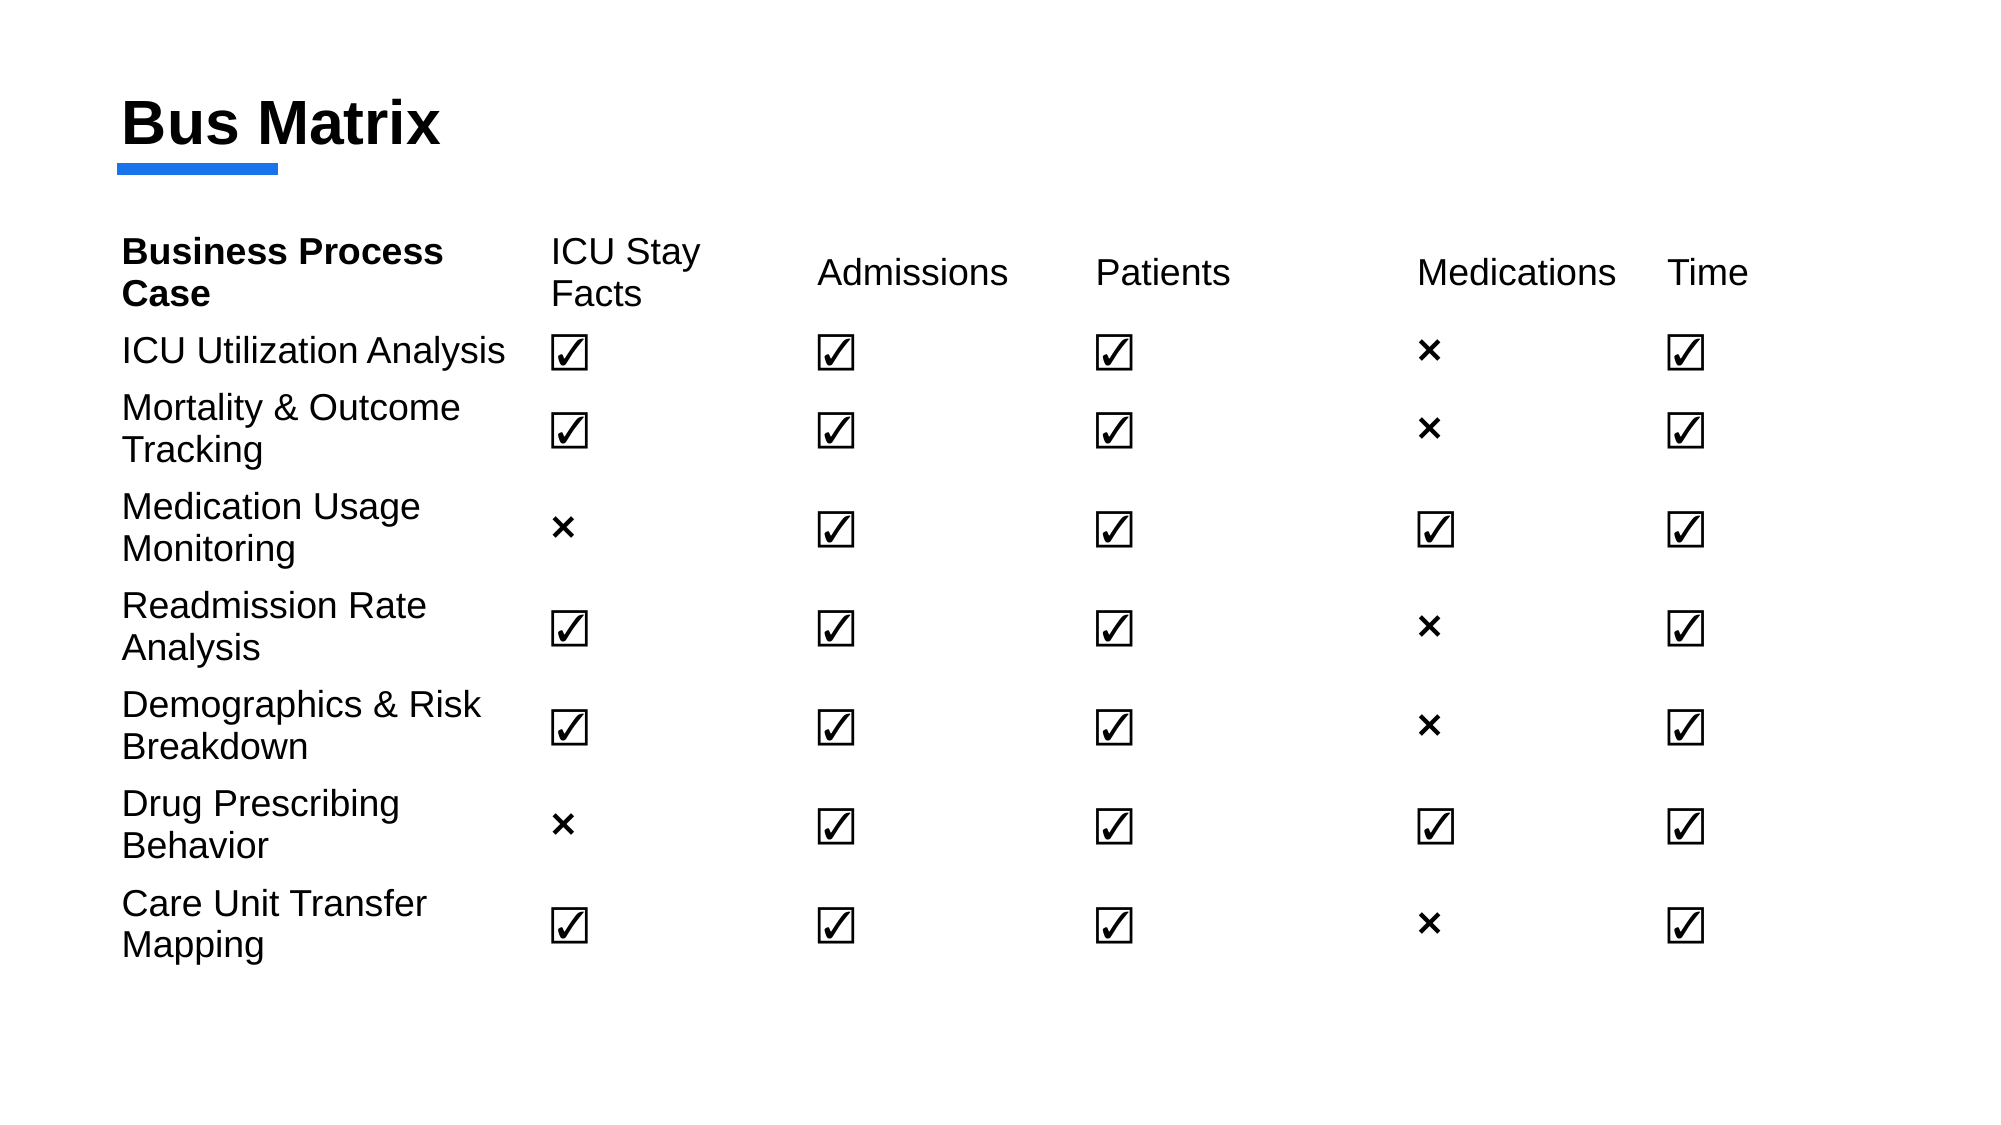

Bus Matrix
| Business Process Case | ICU Stay Facts | Admissions | Patients | Medications | Time |  |
| --- | --- | --- | --- | --- | --- | --- |
| ICU Utilization Analysis | ☑️ | ☑️ | ☑️ | ❌ | ☑️ |  |
| Mortality & Outcome Tracking | ☑️ | ☑️ | ☑️ | ❌ | ☑️ |  |
| Medication Usage Monitoring | ❌ | ☑️ | ☑️ | ☑️ | ☑️ |  |
| Readmission Rate Analysis | ☑️ | ☑️ | ☑️ | ❌ | ☑️ |  |
| Demographics & Risk Breakdown | ☑️ | ☑️ | ☑️ | ❌ | ☑️ |  |
| Drug Prescribing Behavior | ❌ | ☑️ | ☑️ | ☑️ | ☑️ |  |
| Care Unit Transfer Mapping | ☑️ | ☑️ | ☑️ | ❌ | ☑️ |  |